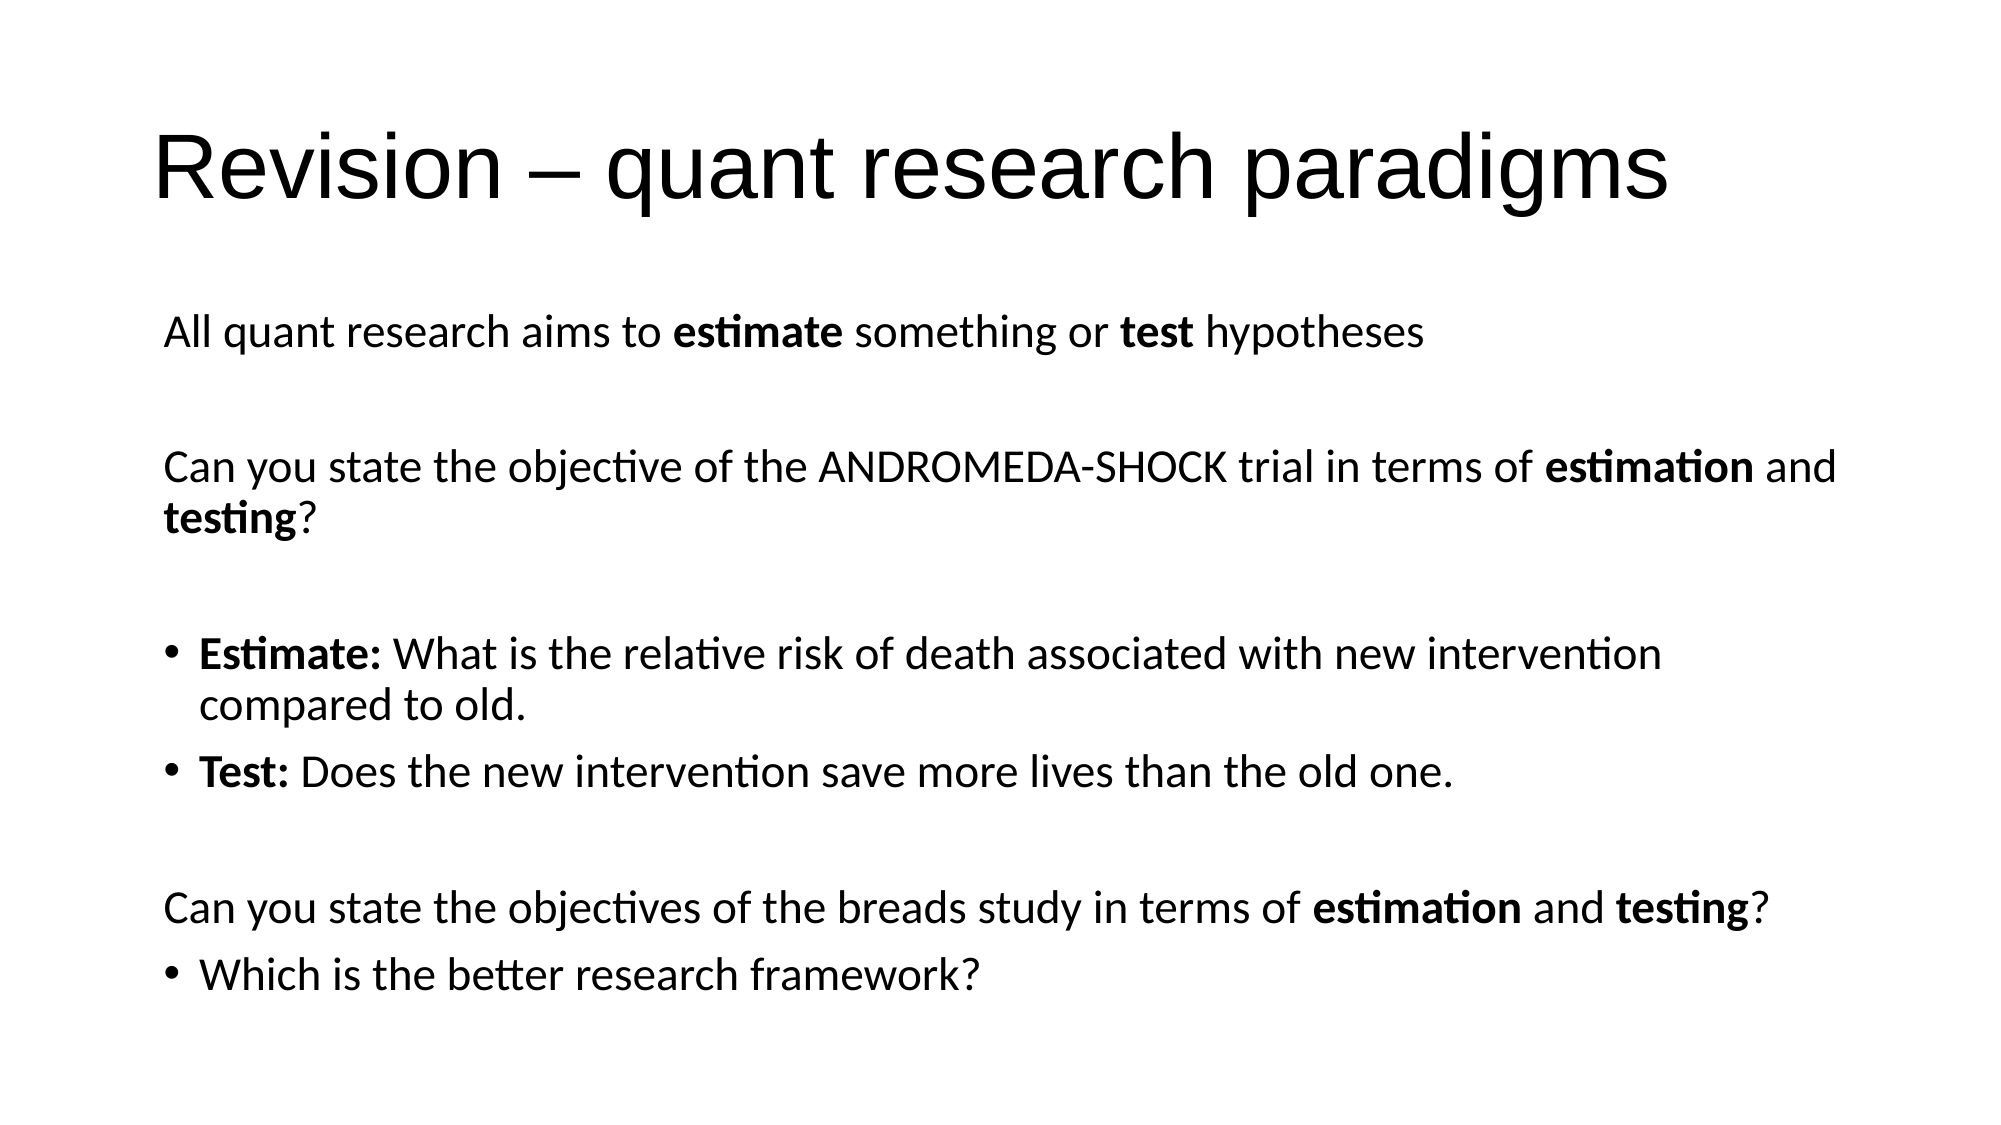

# Revision – quant research paradigms
All quant research aims to estimate something or test hypotheses

Can you state the objective of the ANDROMEDA-SHOCK trial in terms of estimation and testing?

Estimate: What is the relative risk of death associated with new intervention compared to old.
Test: Does the new intervention save more lives than the old one.

Can you state the objectives of the breads study in terms of estimation and testing?
Which is the better research framework?